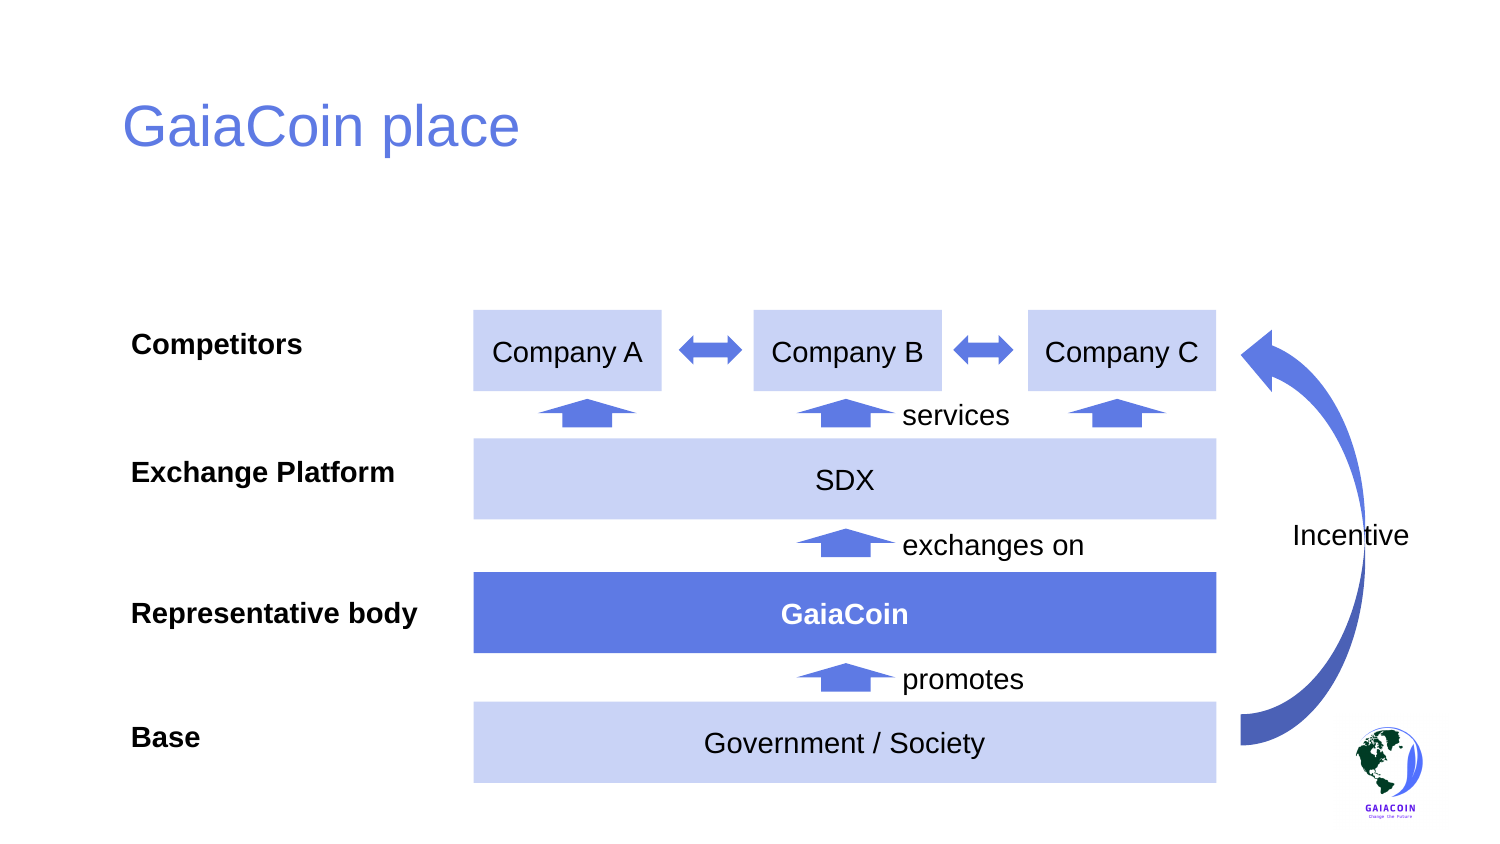

GaiaCoin place
Company A
Company B
Company C
Competitors

services

SDX
Exchange Platform

Incentive
exchanges on

GaiaCoin
Representative body
promotes

Government / Society
Base